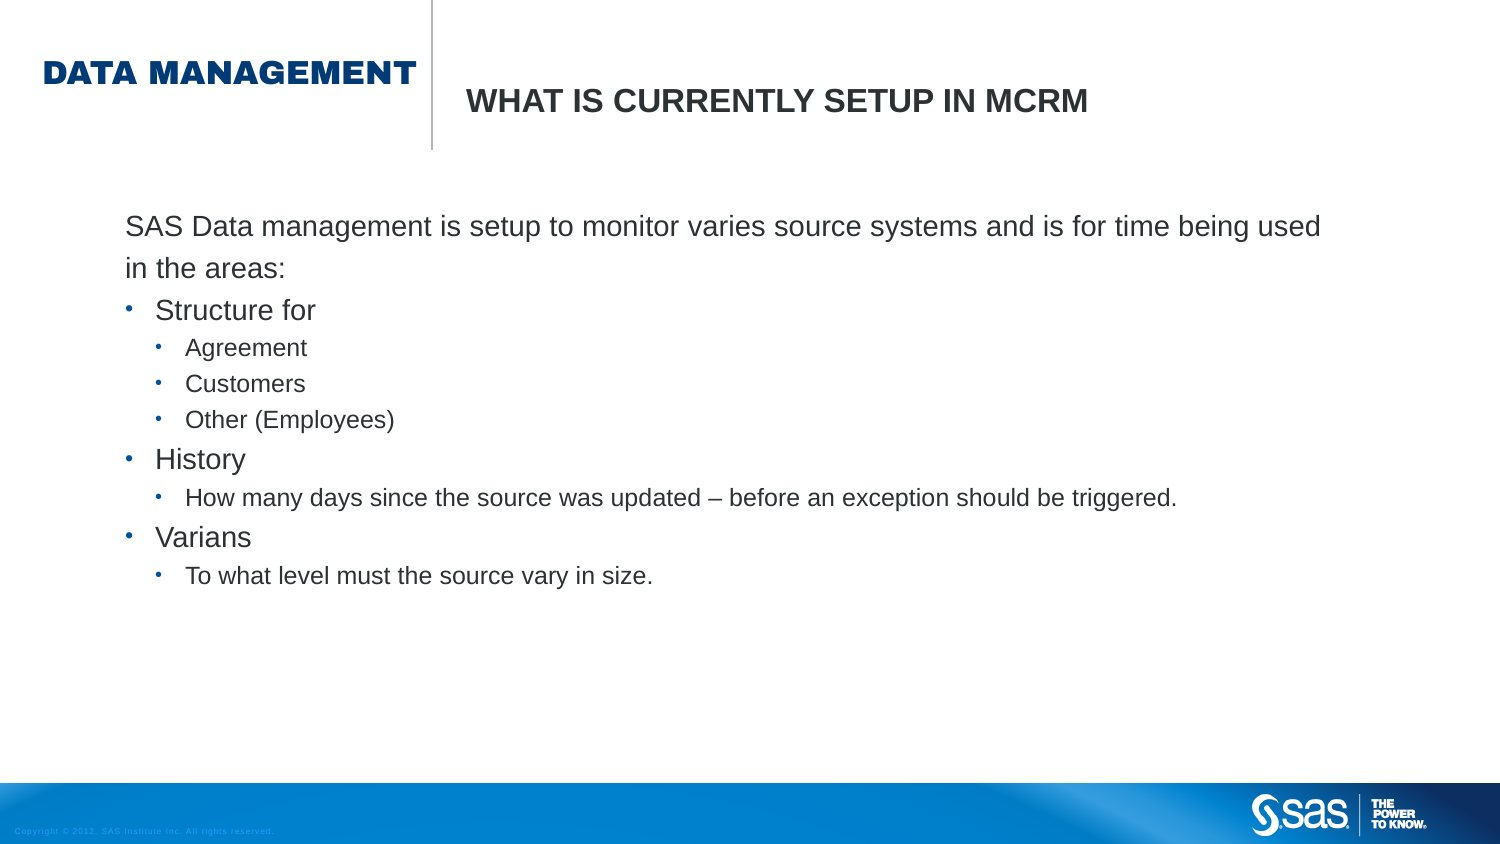

# Data Management
What is currently setup in mcrm
SAS Data management is setup to monitor varies source systems and is for time being used in the areas:
Structure for
Agreement
Customers
Other (Employees)
History
How many days since the source was updated – before an exception should be triggered.
Varians
To what level must the source vary in size.